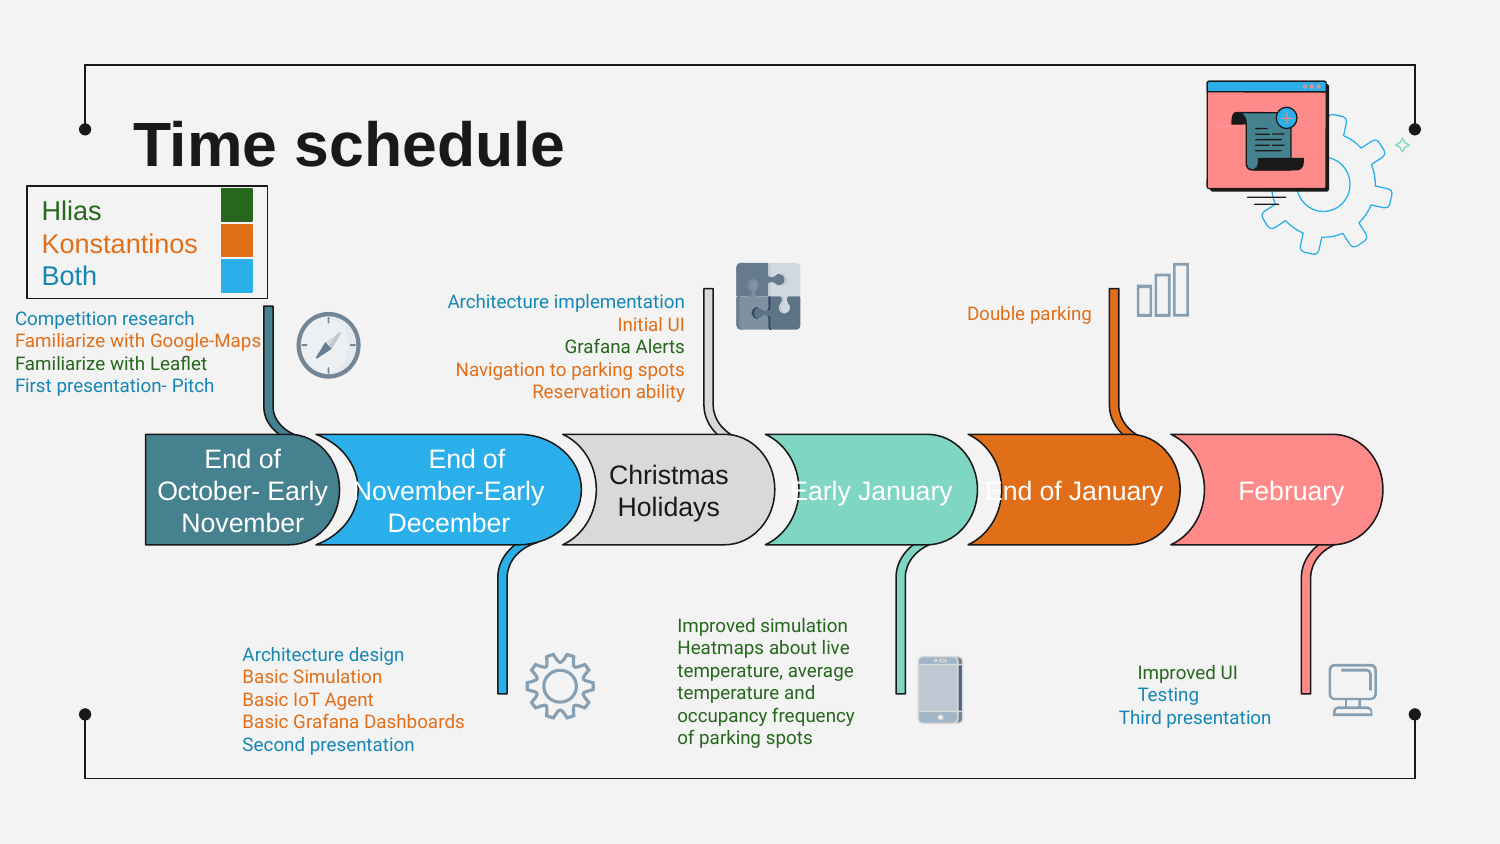

# Time schedule
Hlias
Konstantinos
Both

Architecture implementation
Initial UI
Grafana Alerts
Navigation to parking spots
Reservation ability

Double parking

Competition research
Familiarize with Google-Maps Familiarize with Leaflet
First presentation- Pitch

End of October- Early November
     End of November-Early December
Christmas Holidays
Early January
End of January
    February

           Improved simulation
           Heatmaps about live
           temperature, average
           temperature and
           occupancy frequency
           of parking spots

Architecture design
Basic Simulation
Basic IoT Agent
Basic Grafana Dashboards
Second presentation

                     Improved UI
                     Testing
  Third presentation